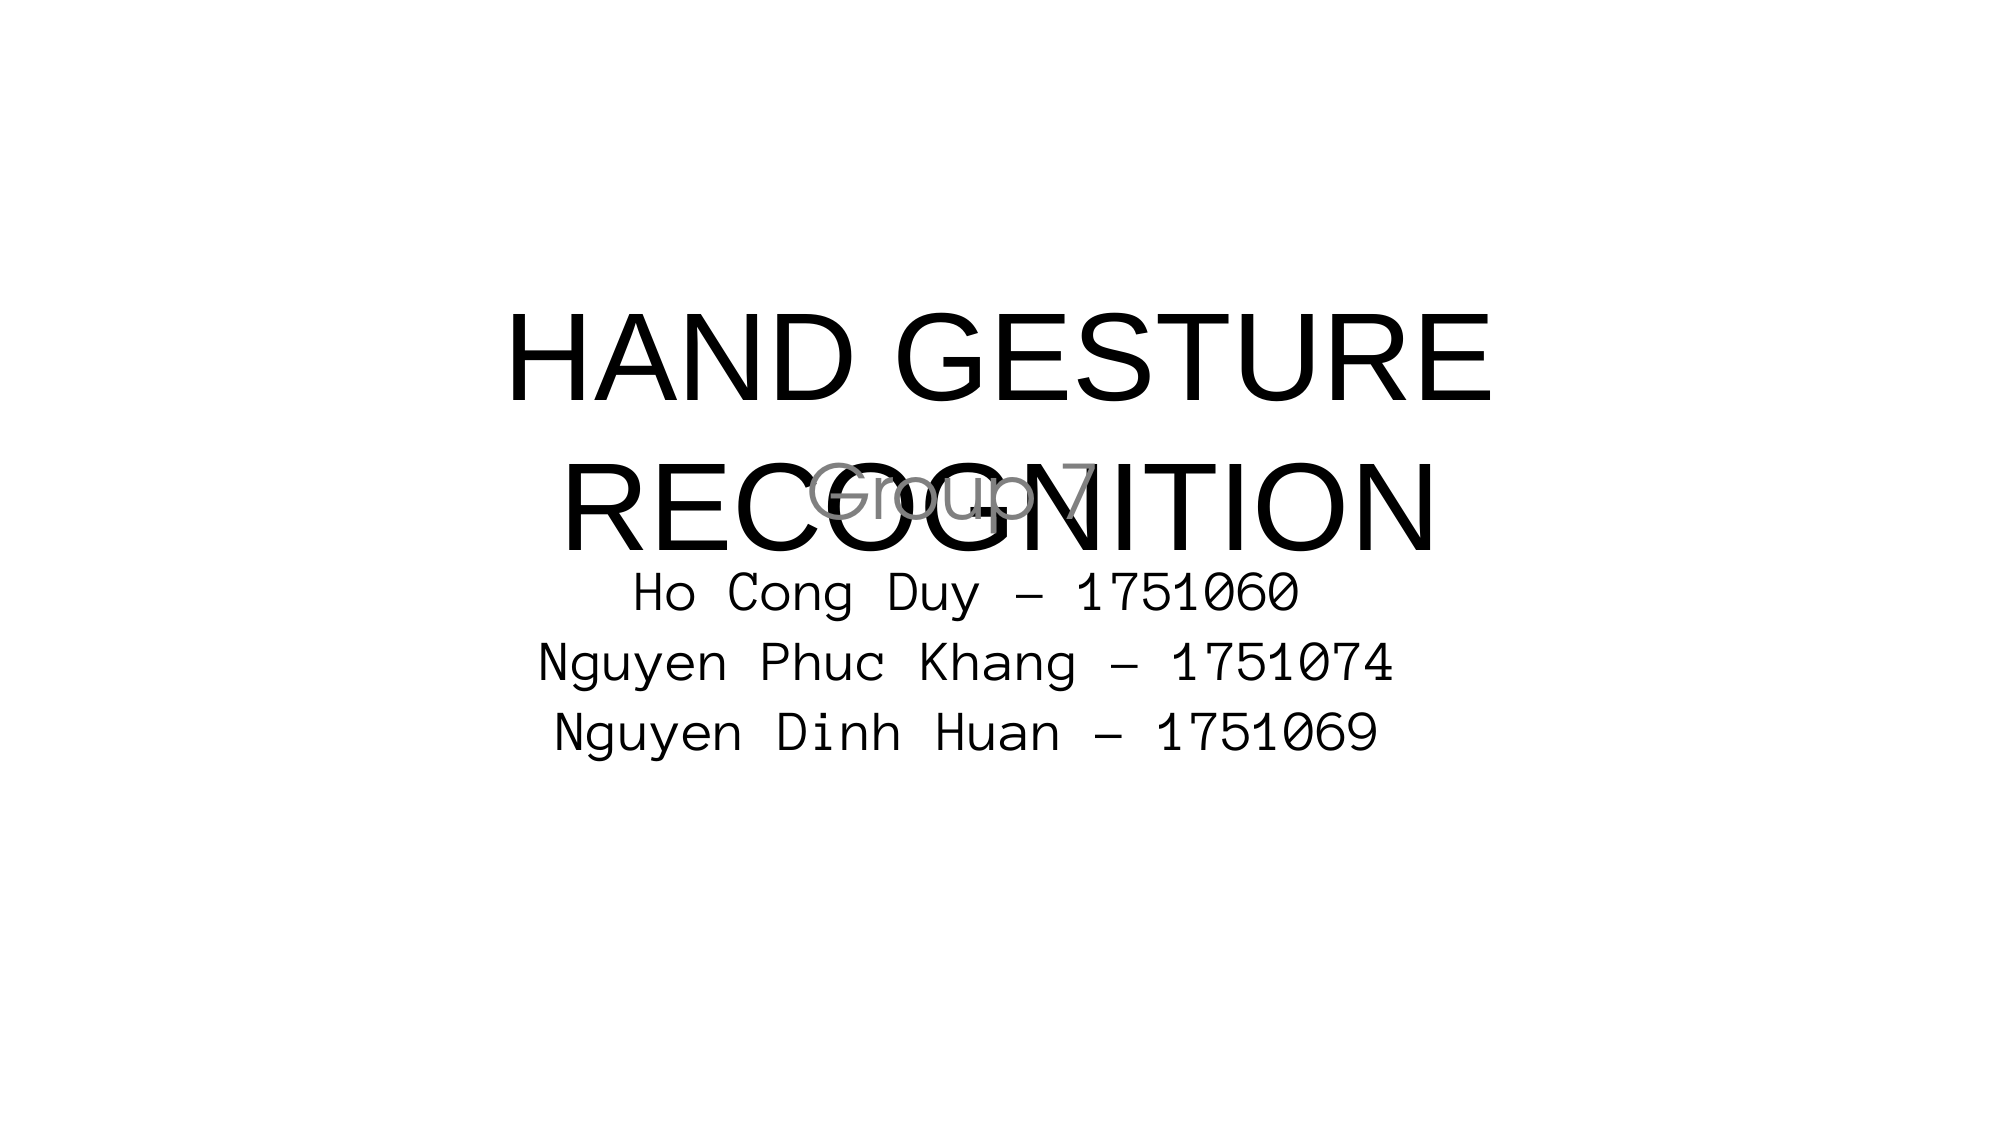

HAND GESTURE RECOGNITION
Group 7
Ho Cong Duy – 1751060
Nguyen Phuc Khang – 1751074
Nguyen Dinh Huan - 1751069